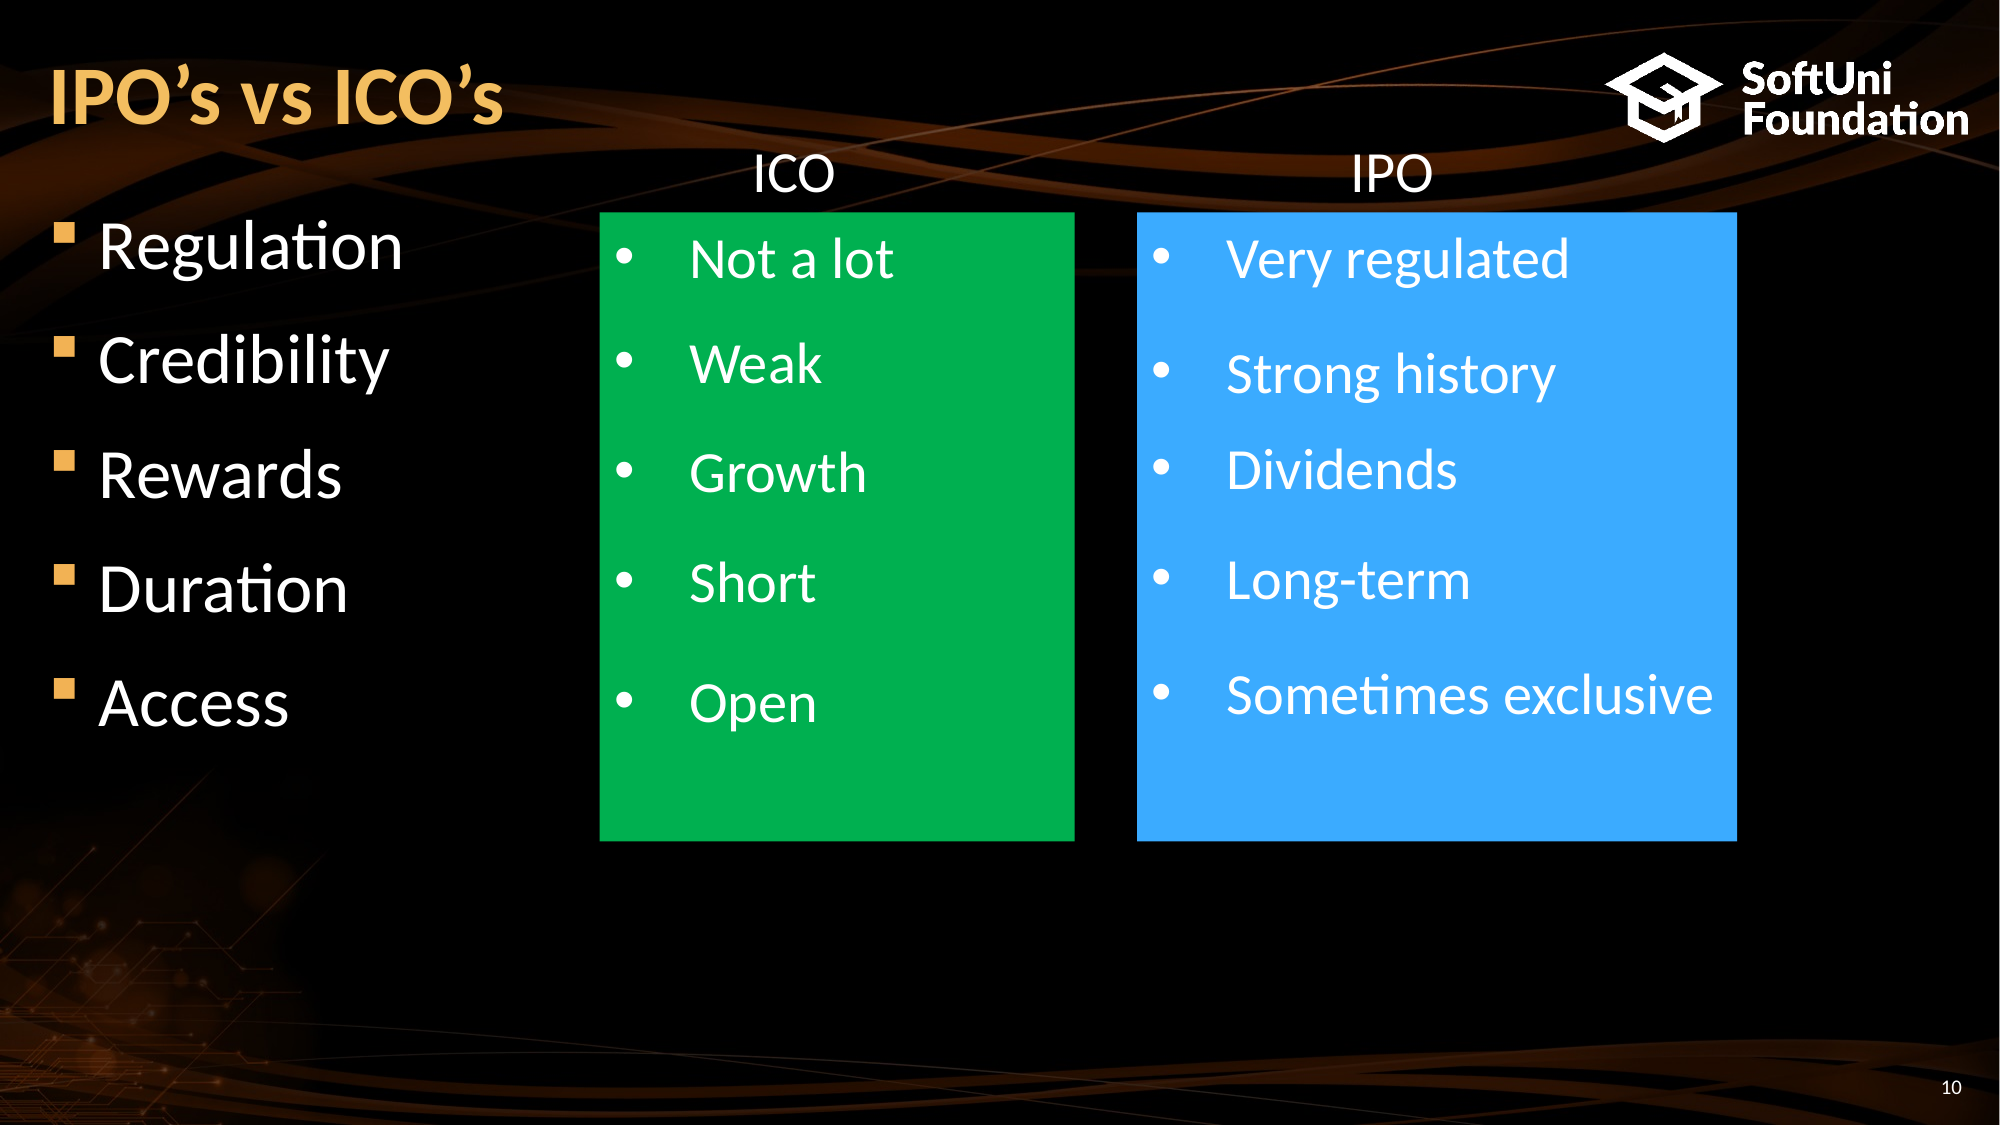

# IPO’s vs ICO’s
ICO
IPO
Regulation
Credibility
Rewards
Duration
Access
Not a lot

Weak

Growth

Short

Open

Very regulated

Strong history

Dividends

Long-term

Sometimes exclusive

10